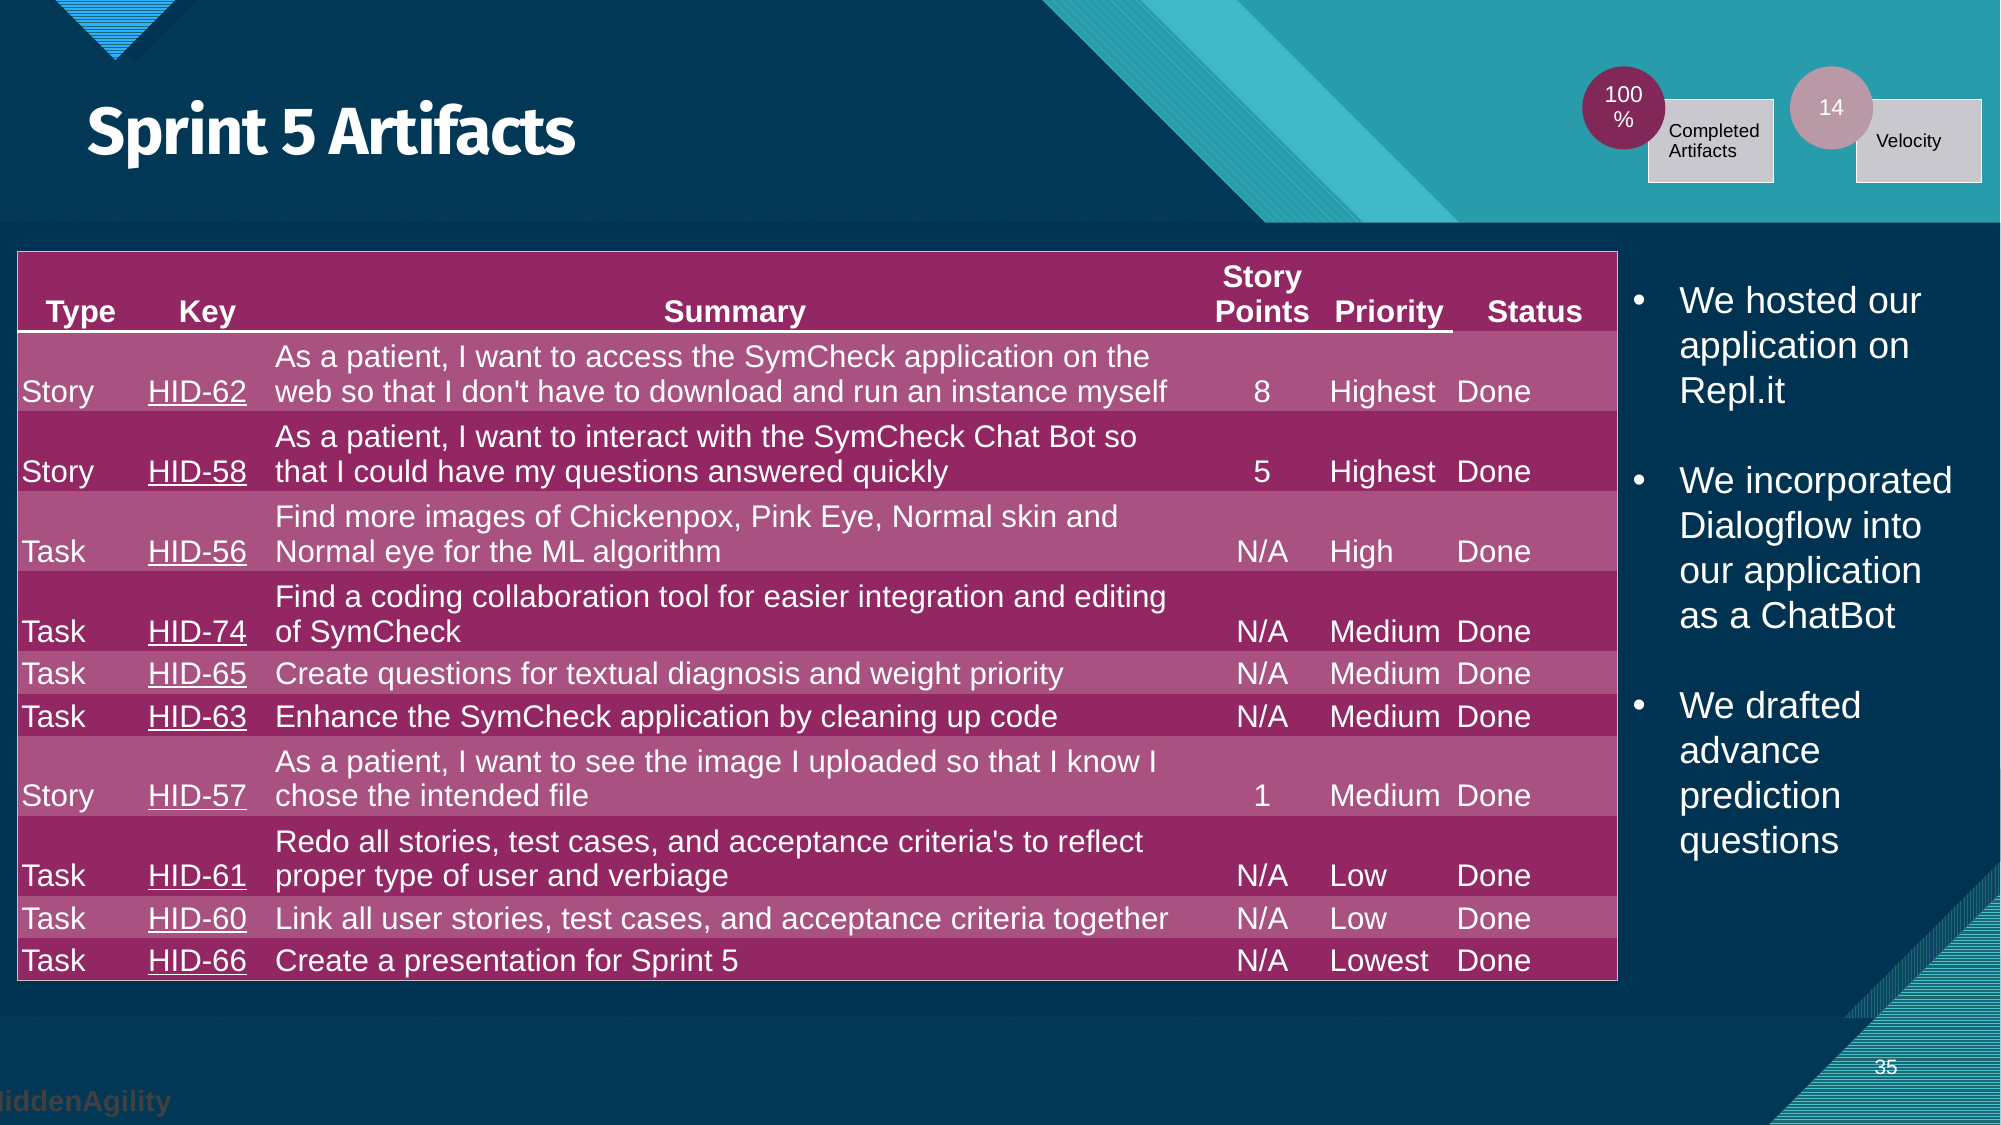

Completed Artifacts
100%
Velocity
14
# Sprint 5 Artifacts
| Type | Key | Summary | Story Points | Priority | Status |
| --- | --- | --- | --- | --- | --- |
| Story | HID-62 | As a patient, I want to access the SymCheck application on the web so that I don't have to download and run an instance myself | 8 | Highest | Done |
| Story | HID-58 | As a patient, I want to interact with the SymCheck Chat Bot so that I could have my questions answered quickly | 5 | Highest | Done |
| Task | HID-56 | Find more images of Chickenpox, Pink Eye, Normal skin and Normal eye for the ML algorithm | N/A | High | Done |
| Task | HID-74 | Find a coding collaboration tool for easier integration and editing of SymCheck | N/A | Medium | Done |
| Task | HID-65 | Create questions for textual diagnosis and weight priority | N/A | Medium | Done |
| Task | HID-63 | Enhance the SymCheck application by cleaning up code | N/A | Medium | Done |
| Story | HID-57 | As a patient, I want to see the image I uploaded so that I know I chose the intended file | 1 | Medium | Done |
| Task | HID-61 | Redo all stories, test cases, and acceptance criteria's to reflect proper type of user and verbiage | N/A | Low | Done |
| Task | HID-60 | Link all user stories, test cases, and acceptance criteria together | N/A | Low | Done |
| Task | HID-66 | Create a presentation for Sprint 5 | N/A | Lowest | Done |
We hosted our application on Repl.it

We incorporated Dialogflow into our application as a ChatBot

We drafted advance prediction questions
35
HiddenAgility